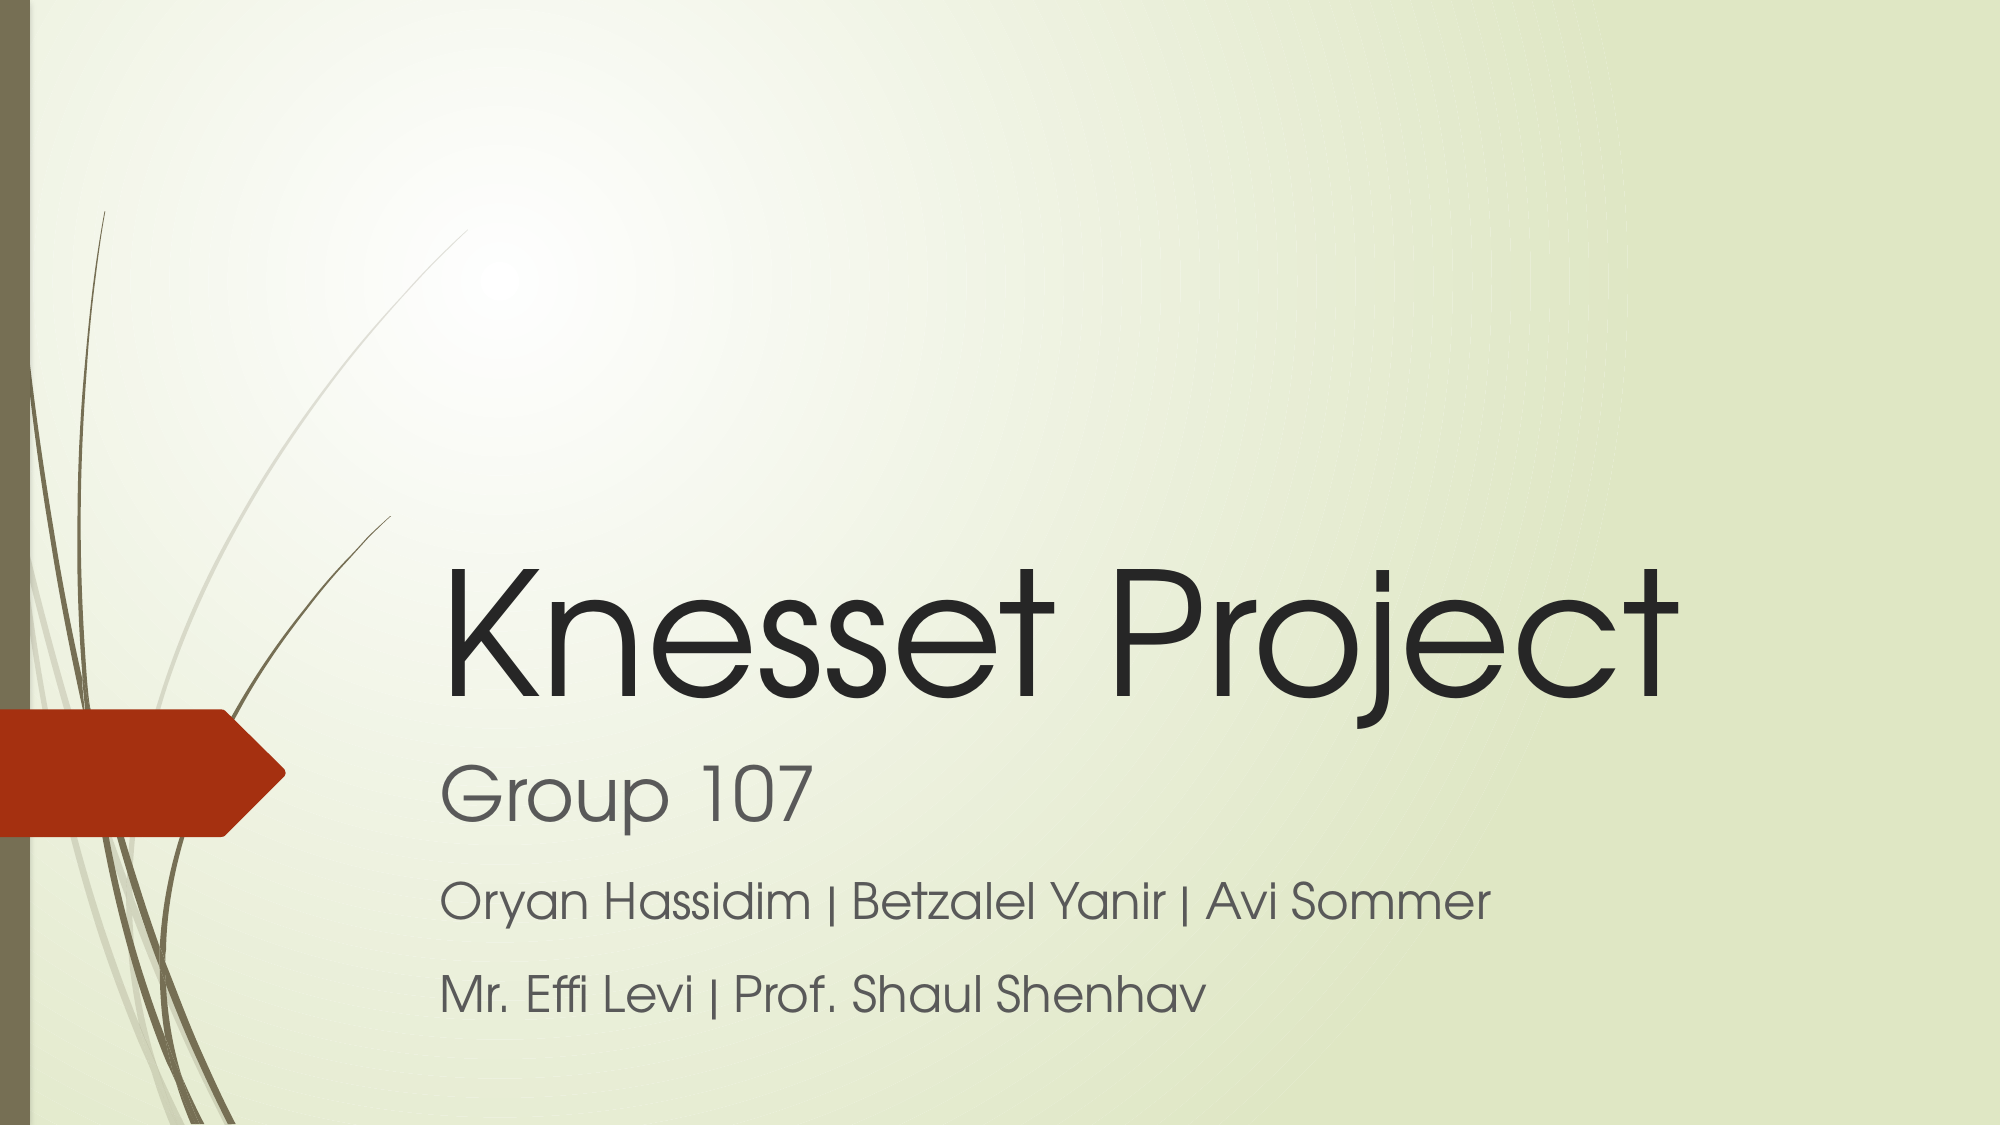

# Knesset Project
Group 107
Oryan Hassidim | Betzalel Yanir | Avi Sommer
Mr. Effi Levi | Prof. Shaul Shenhav